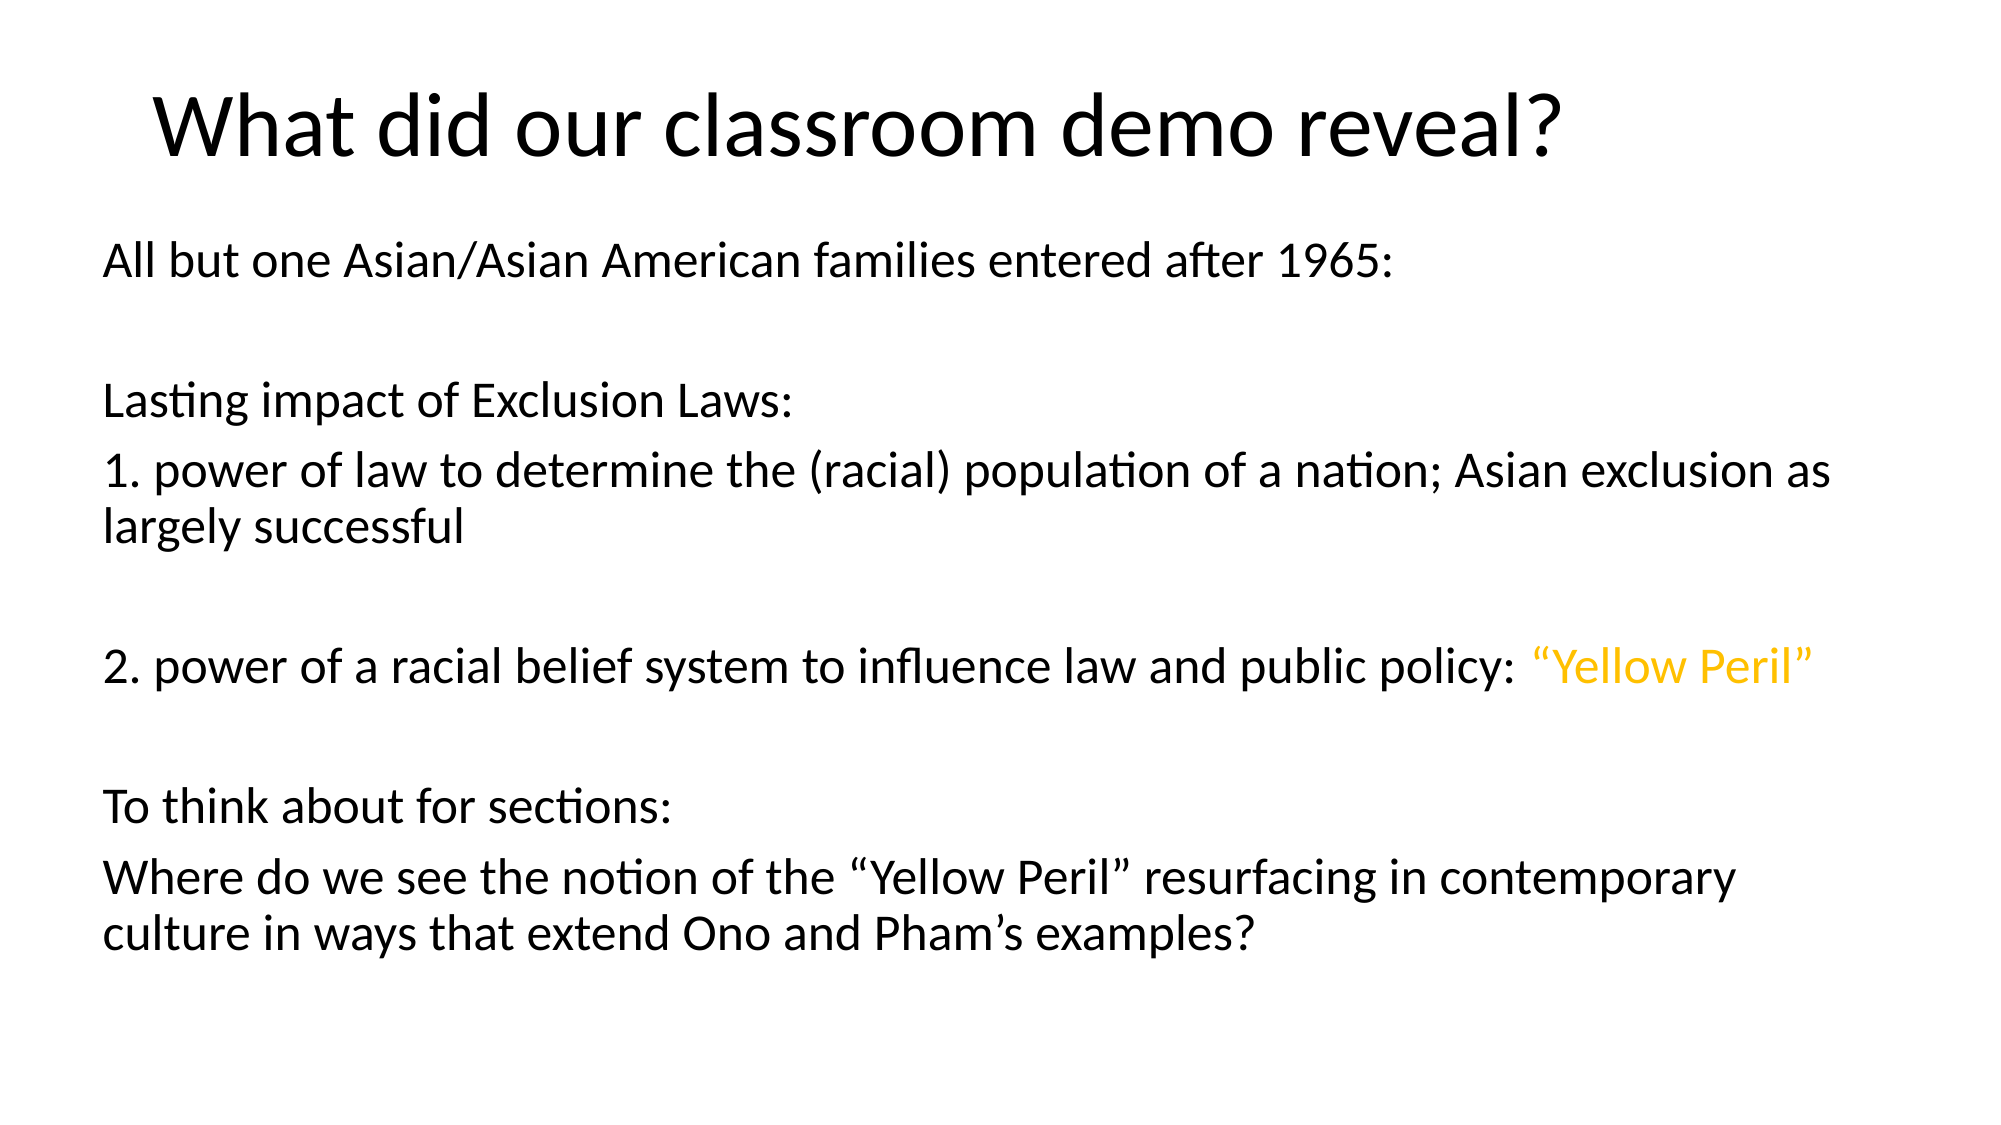

# What did our classroom demo reveal?
All but one Asian/Asian American families entered after 1965:

Lasting impact of Exclusion Laws:
1. power of law to determine the (racial) population of a nation; Asian exclusion as largely successful

2. power of a racial belief system to influence law and public policy: “Yellow Peril”

To think about for sections:
Where do we see the notion of the “Yellow Peril” resurfacing in contemporary culture in ways that extend Ono and Pham’s examples?